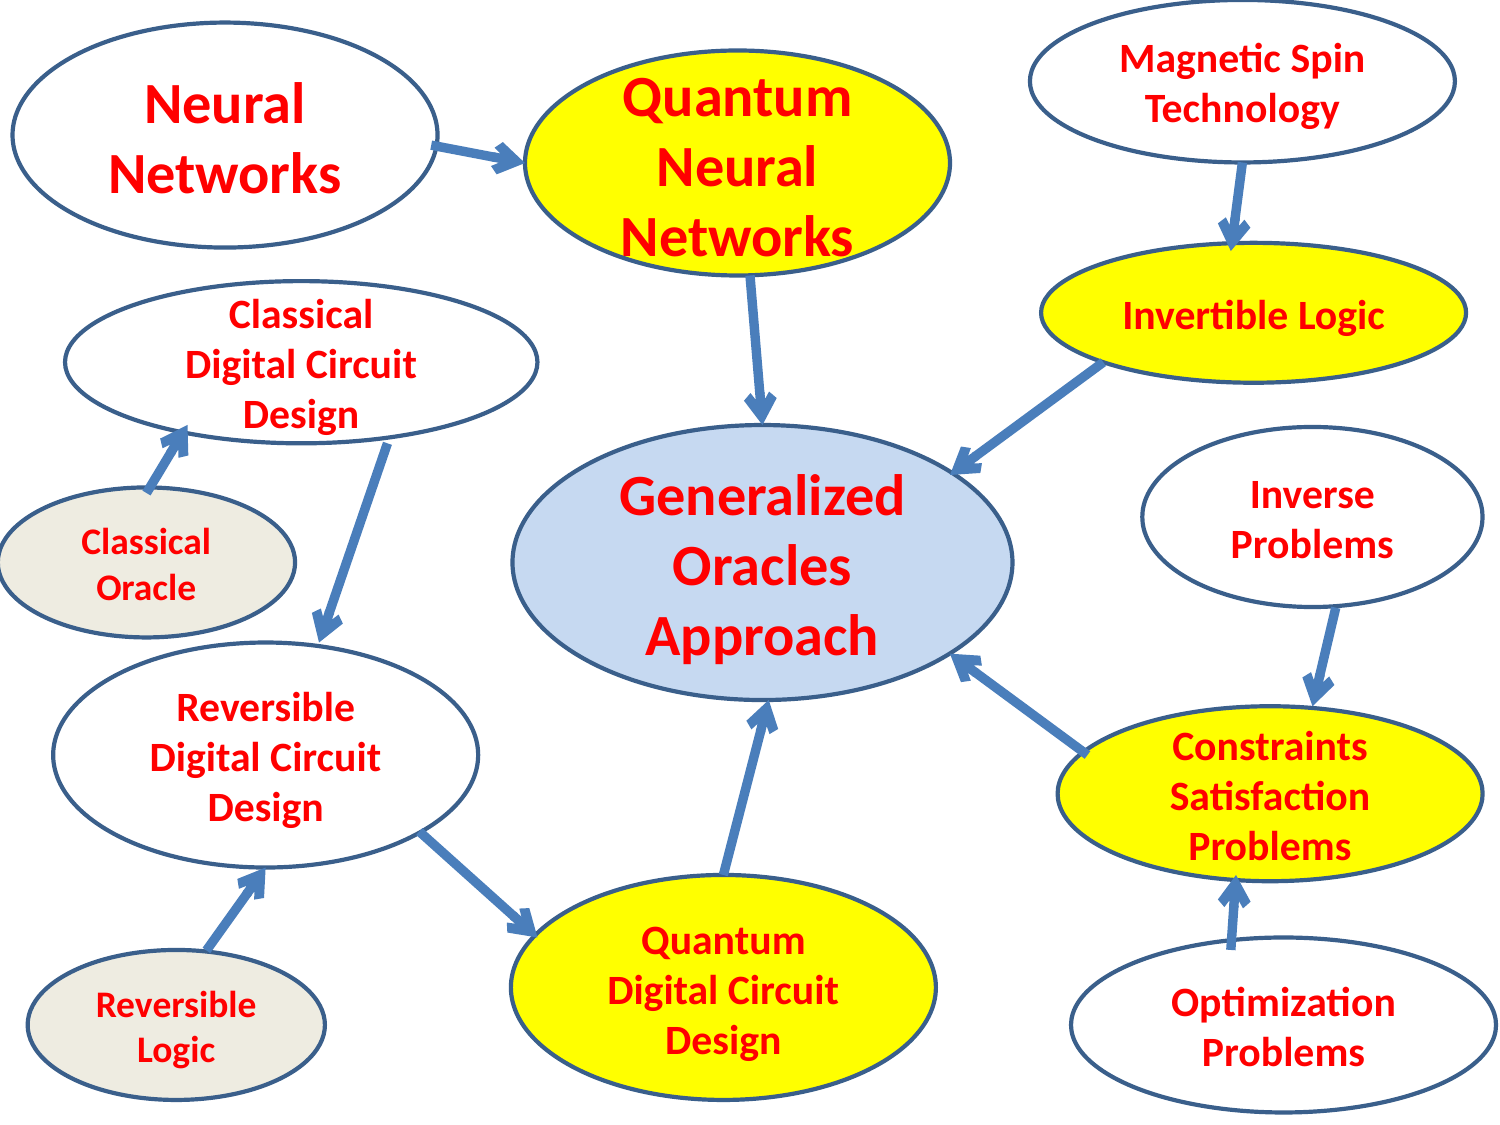

Magnetic Spin Technology
Neural Networks
Quantum Neural Networks
Invertible Logic
Classical
Digital Circuit Design
Generalized Oracles
Approach
Inverse Problems
Classical Oracle
Reversible
Digital Circuit Design
Constraints Satisfaction Problems
Quantum
Digital Circuit Design
Optimization
Problems
Reversible
Logic